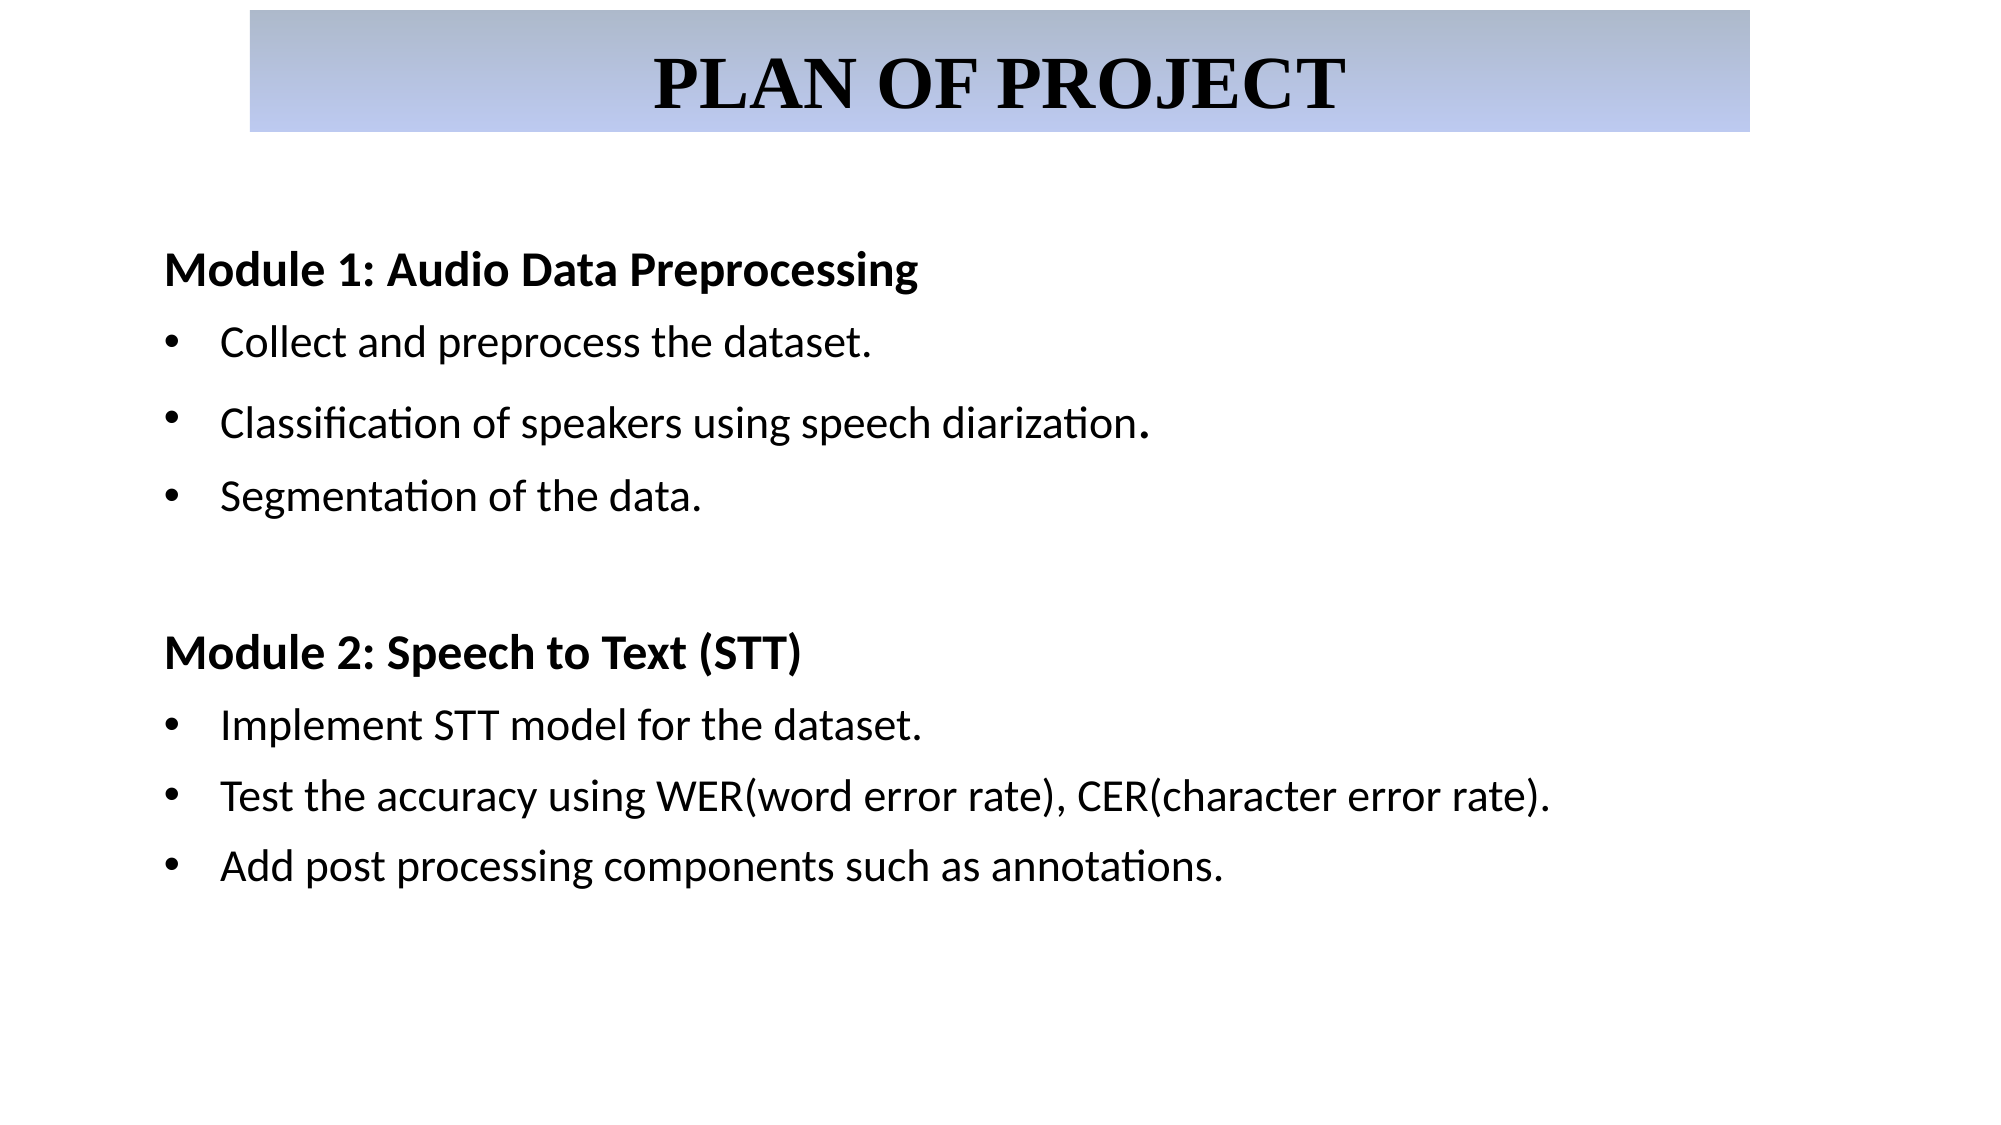

# PLAN OF PROJECT
Module 1: Audio Data Preprocessing
Collect and preprocess the dataset.
Classification of speakers using speech diarization.
Segmentation of the data.

Module 2: Speech to Text (STT)
Implement STT model for the dataset.
Test the accuracy using WER(word error rate), CER(character error rate).
Add post processing components such as annotations.